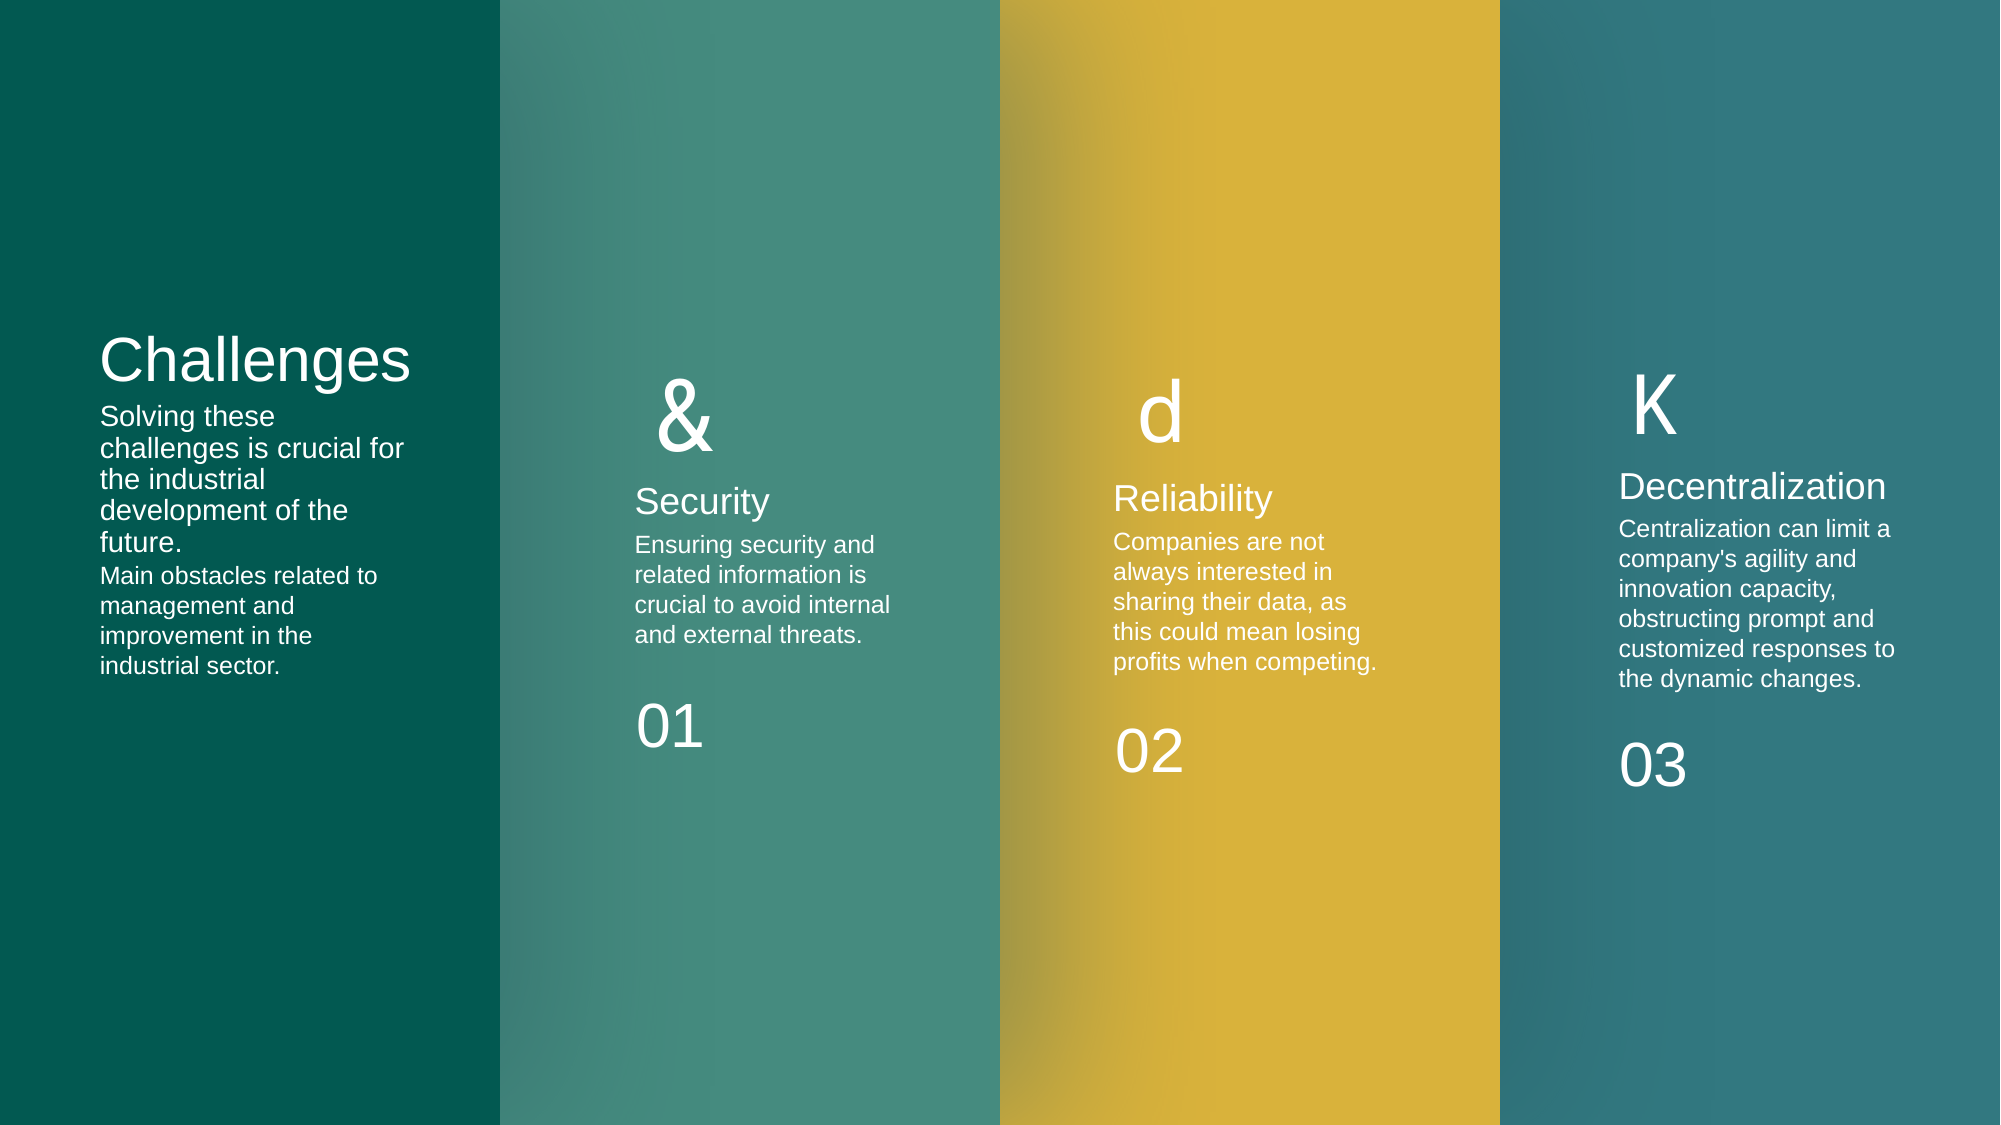

Challenges
Solving these challenges is crucial for the industrial development of the future.
Main obstacles related to management and improvement in the industrial sector.
&
Security
Ensuring security and related information is crucial to avoid internal and external threats.
01
K
Decentralization
Centralization can limit a company's agility and innovation capacity, obstructing prompt and customized responses to the dynamic changes.
03
d
Reliability
Companies are not always interested in sharing their data, as this could mean losing profits when competing.
02